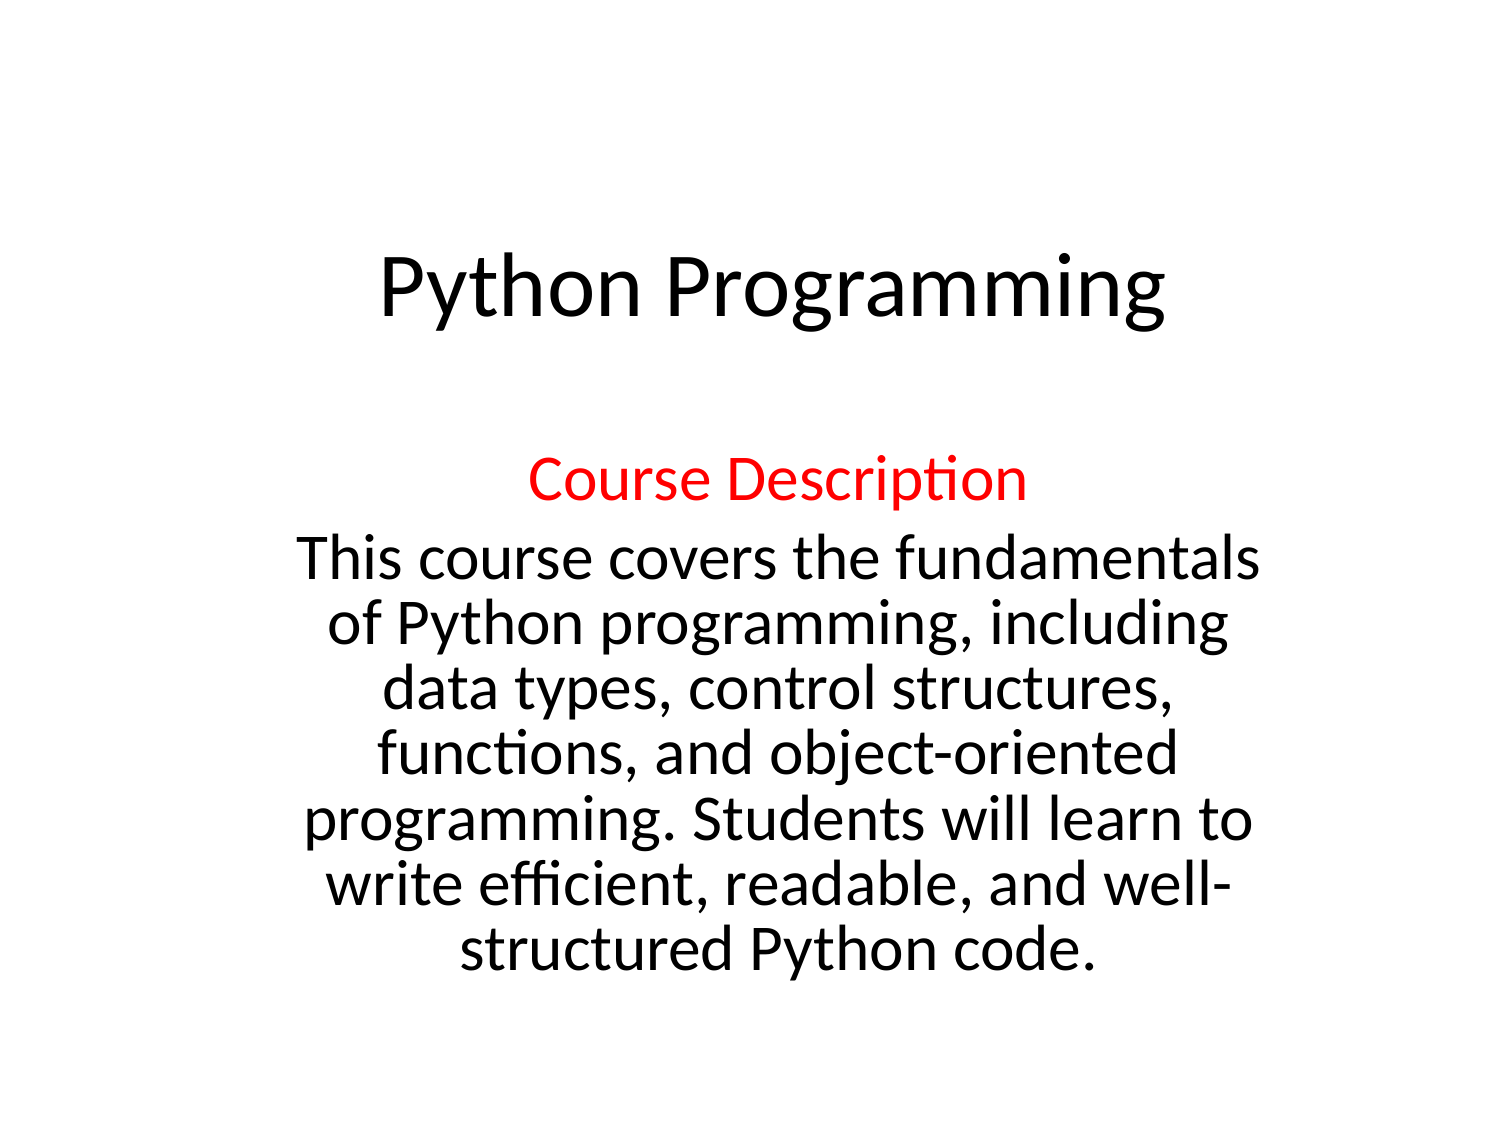

# Python Programming
Course Description
This course covers the fundamentals of Python programming, including data types, control structures, functions, and object-oriented programming. Students will learn to write efficient, readable, and well-structured Python code.